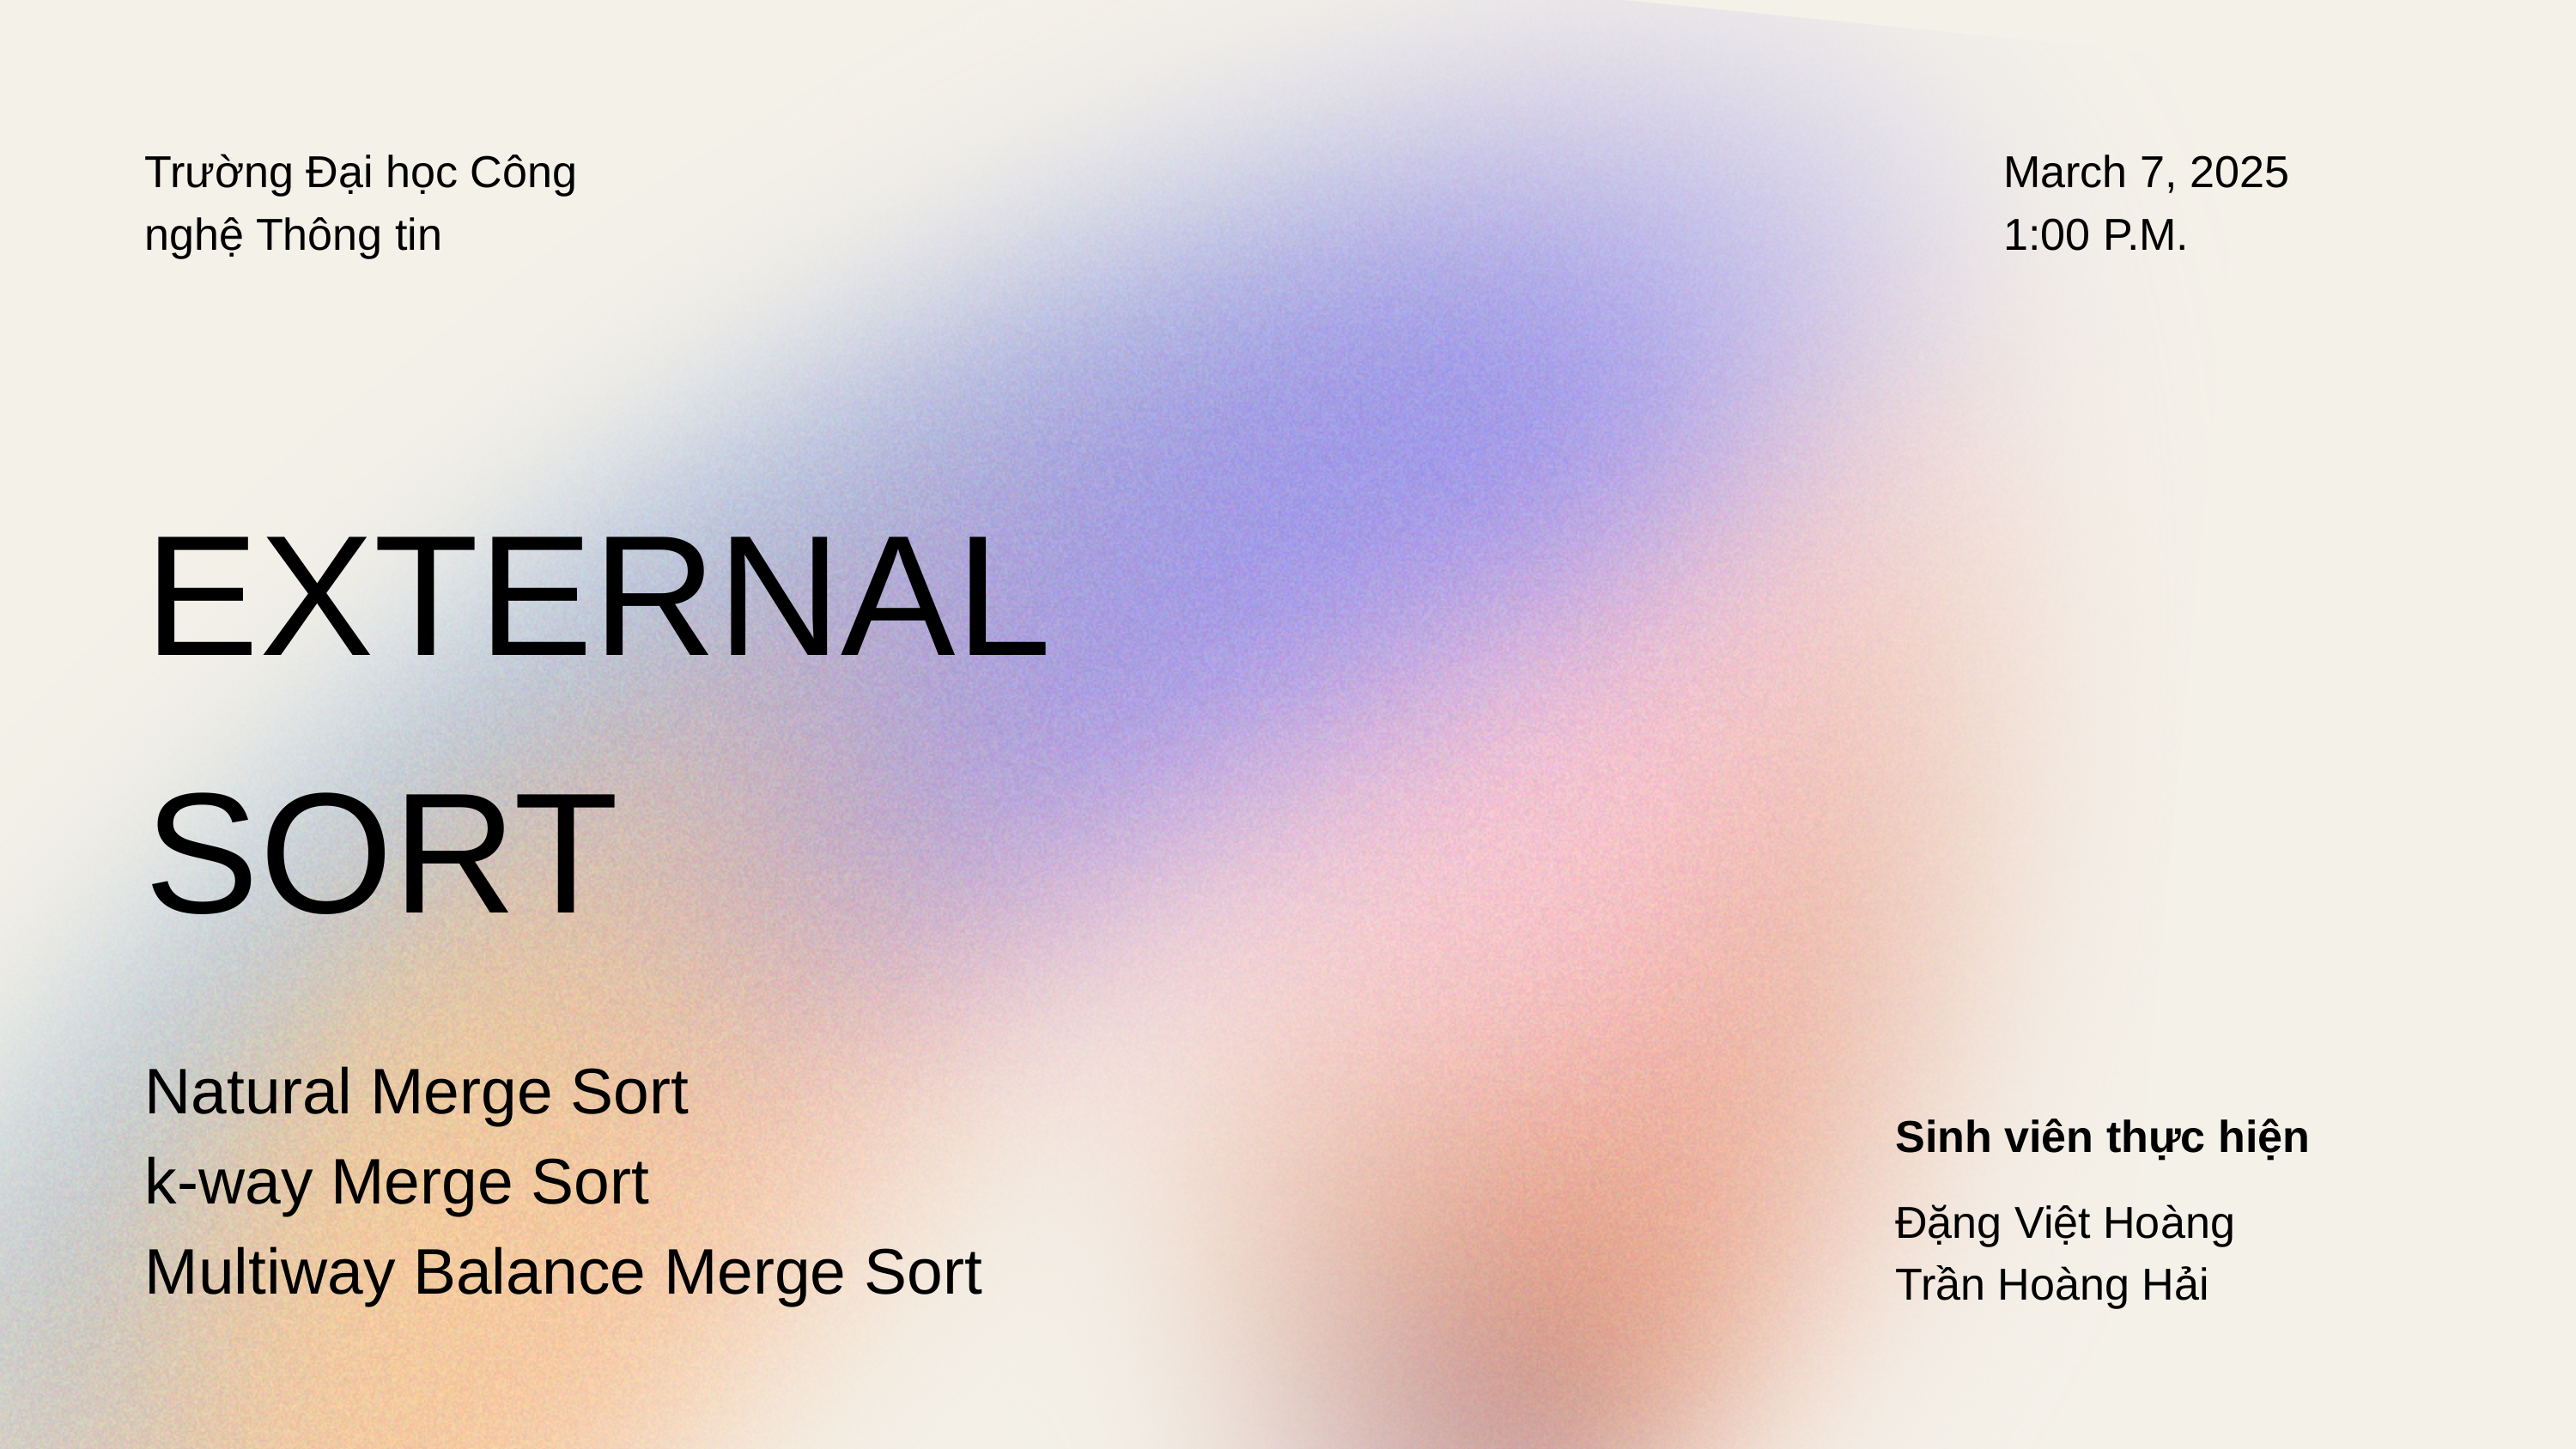

Trường Đại học Công nghệ Thông tin
March 7, 2025
1:00 P.M.
EXTERNAL
SORT
Natural Merge Sort
k-way Merge Sort
Multiway Balance Merge Sort
Sinh viên thực hiện
Đặng Việt Hoàng
Trần Hoàng Hải